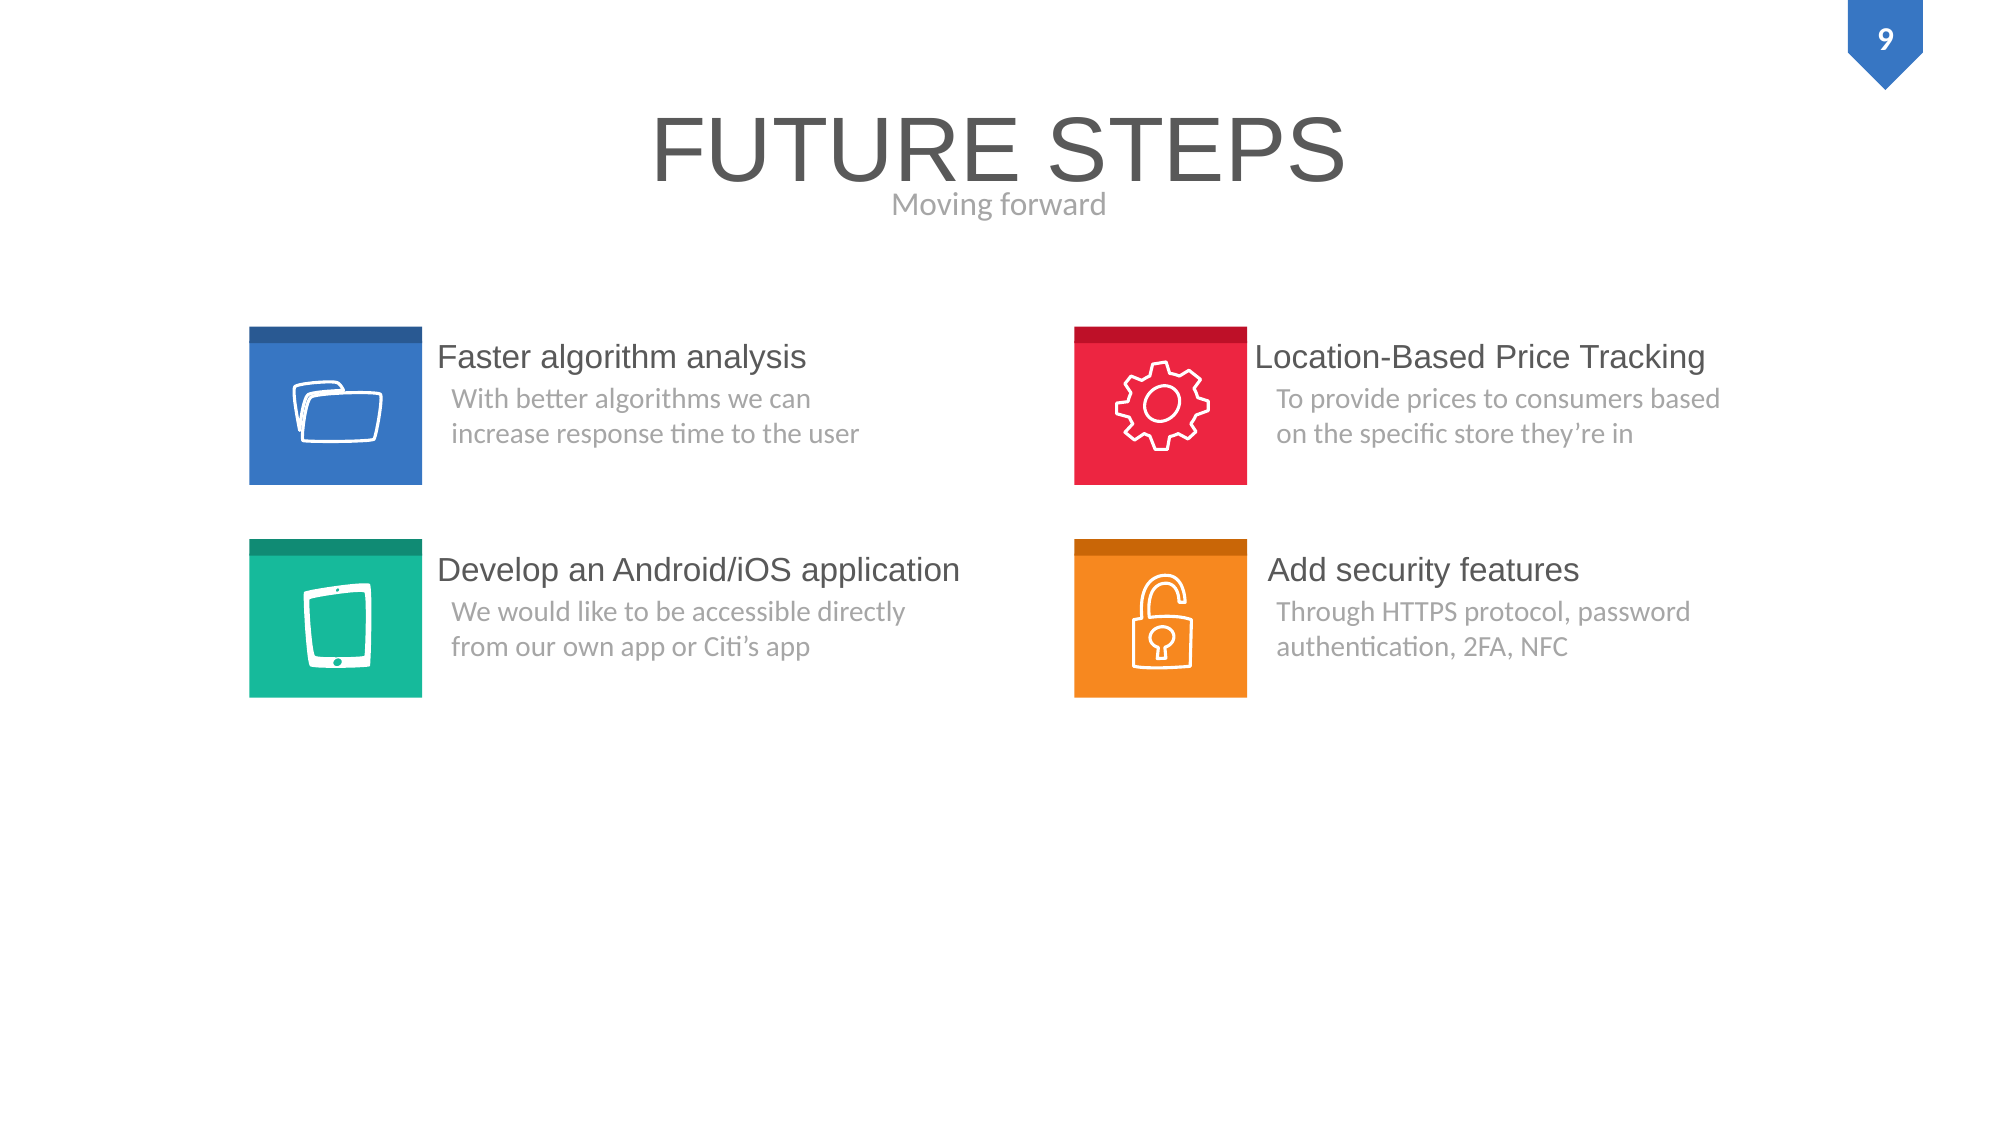

# FUTURE STEPS
Moving forward

Faster algorithm analysis
Location-Based Price Tracking

With better algorithms we can increase response time to the user
To provide prices to consumers based on the specific store they’re in

Develop an Android/iOS application
Add security features

We would like to be accessible directly from our own app or Citi’s app
Through HTTPS protocol, password authentication, 2FA, NFC